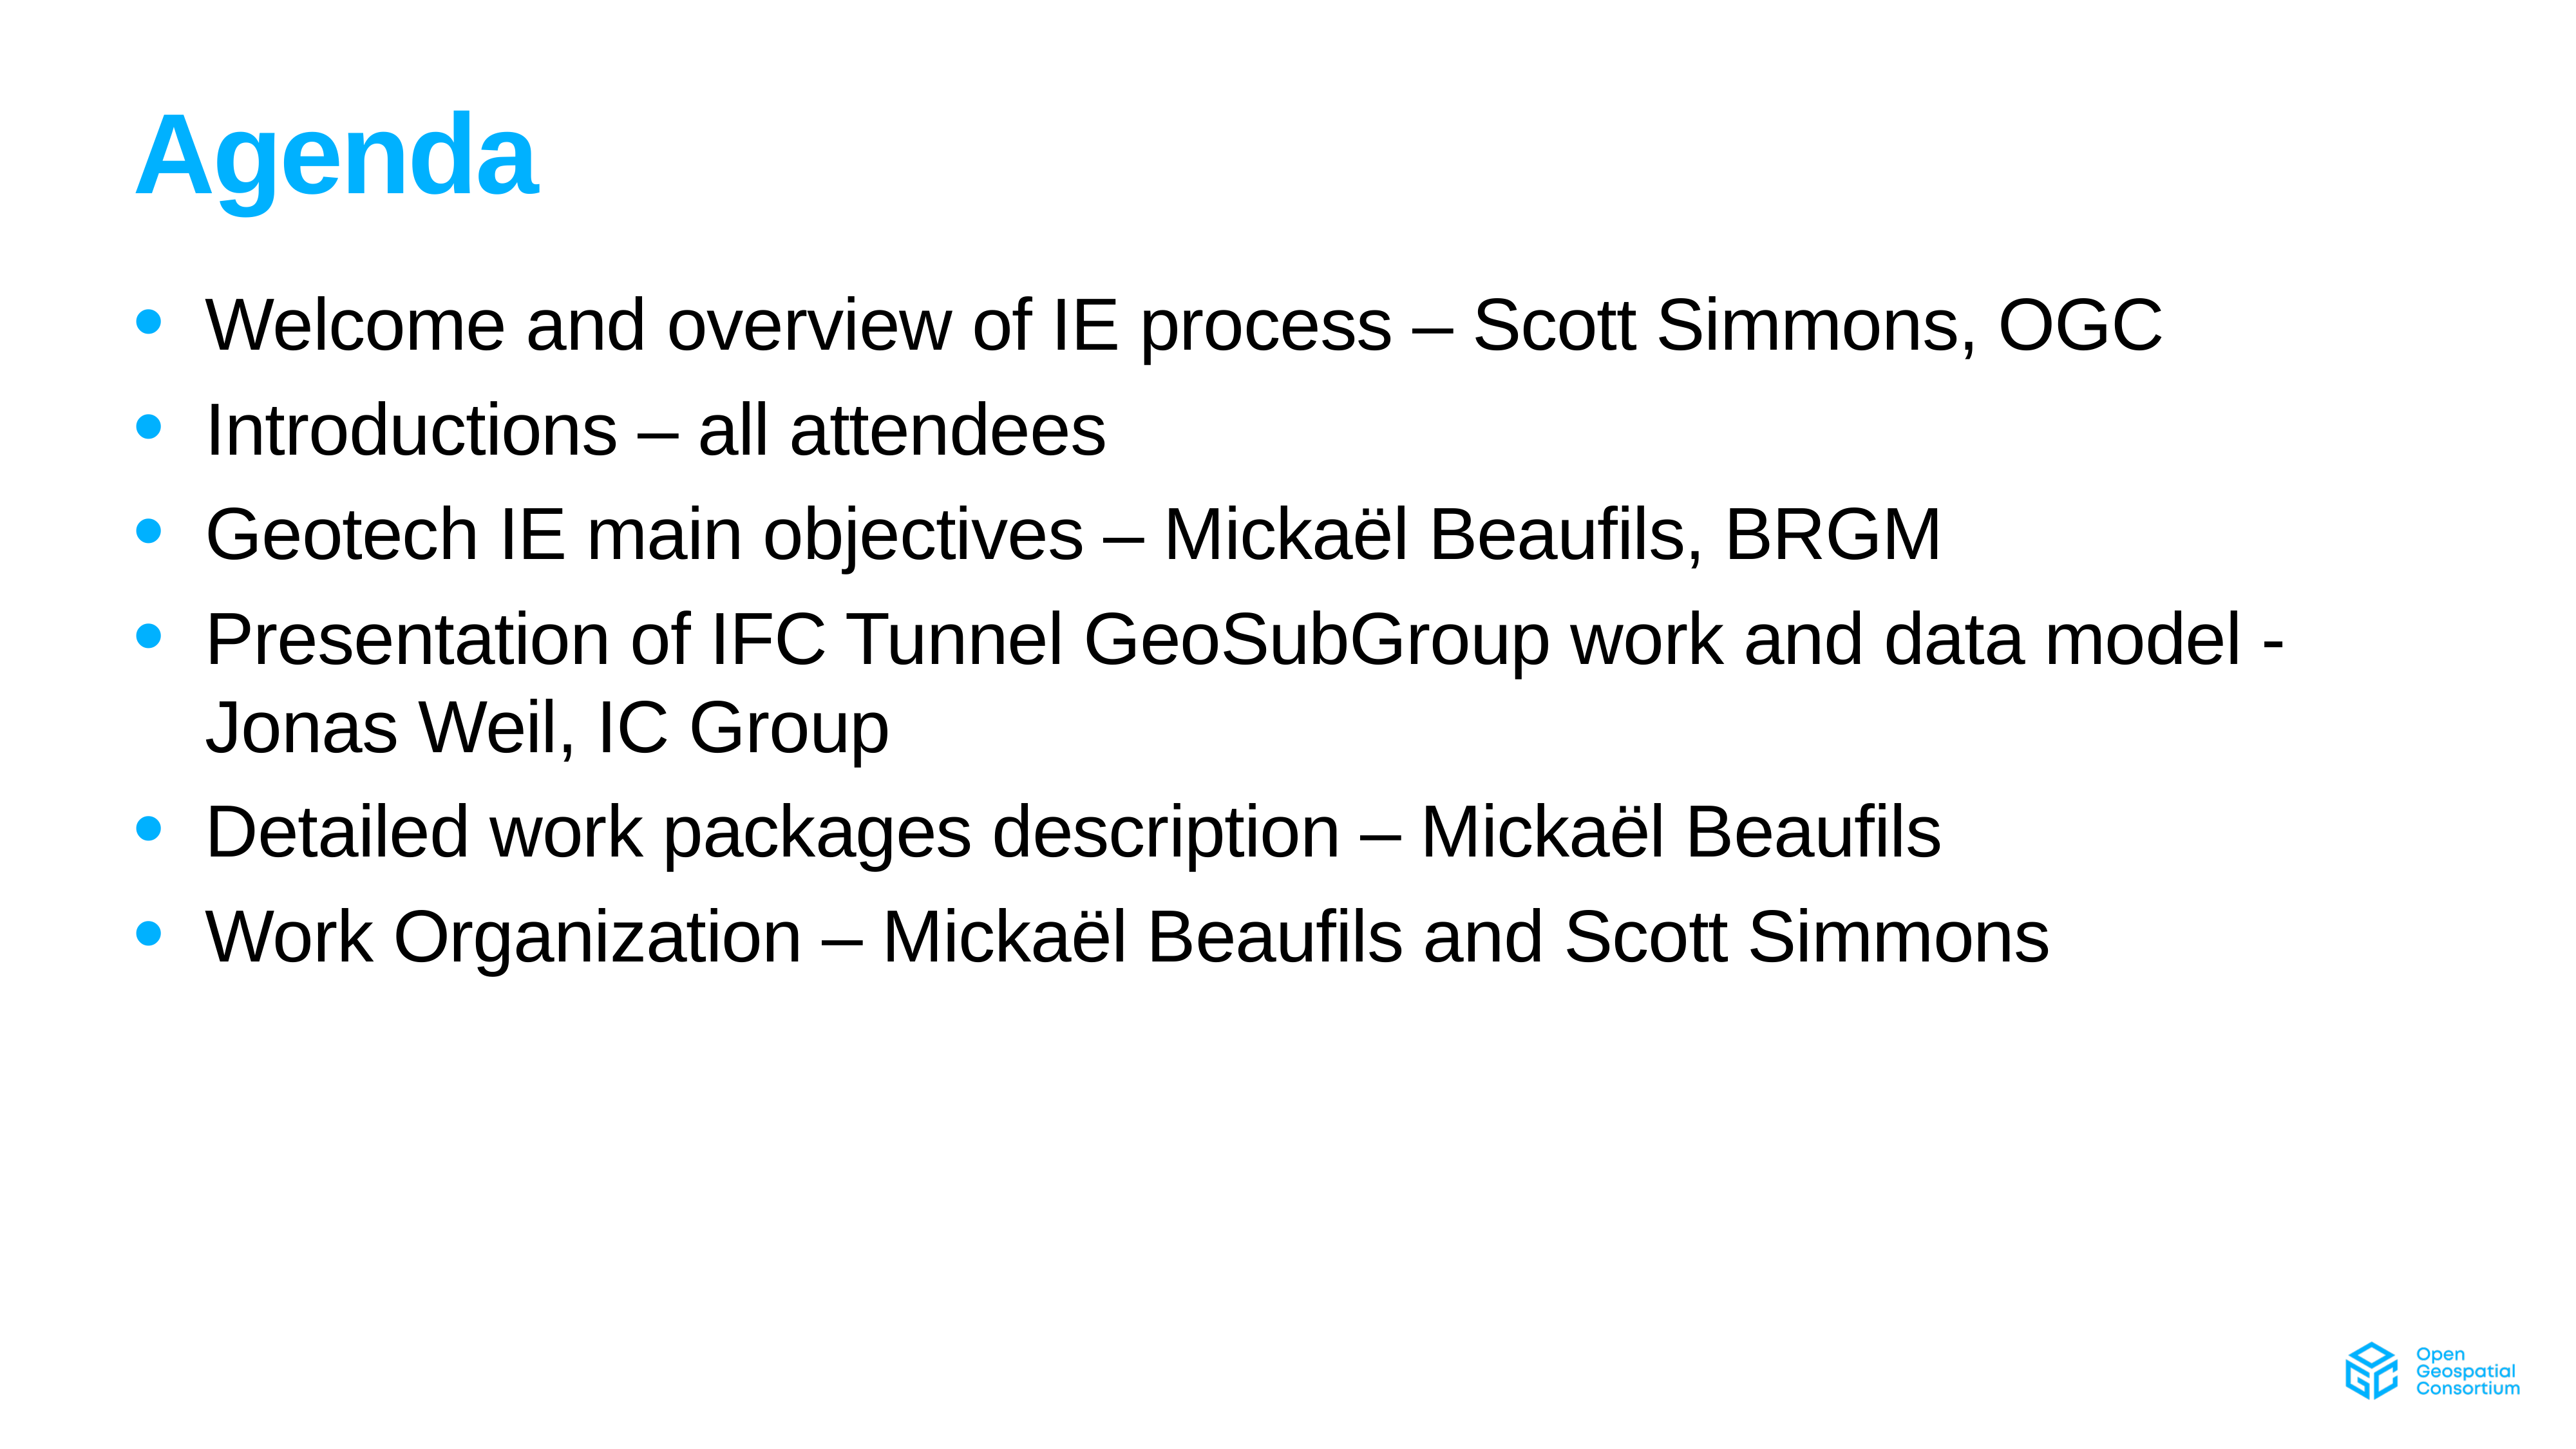

# Agenda
Welcome and overview of IE process – Scott Simmons, OGC
Introductions – all attendees
Geotech IE main objectives – Mickaël Beaufils, BRGM
Presentation of IFC Tunnel GeoSubGroup work and data model - Jonas Weil, IC Group
Detailed work packages description – Mickaël Beaufils
Work Organization – Mickaël Beaufils and Scott Simmons